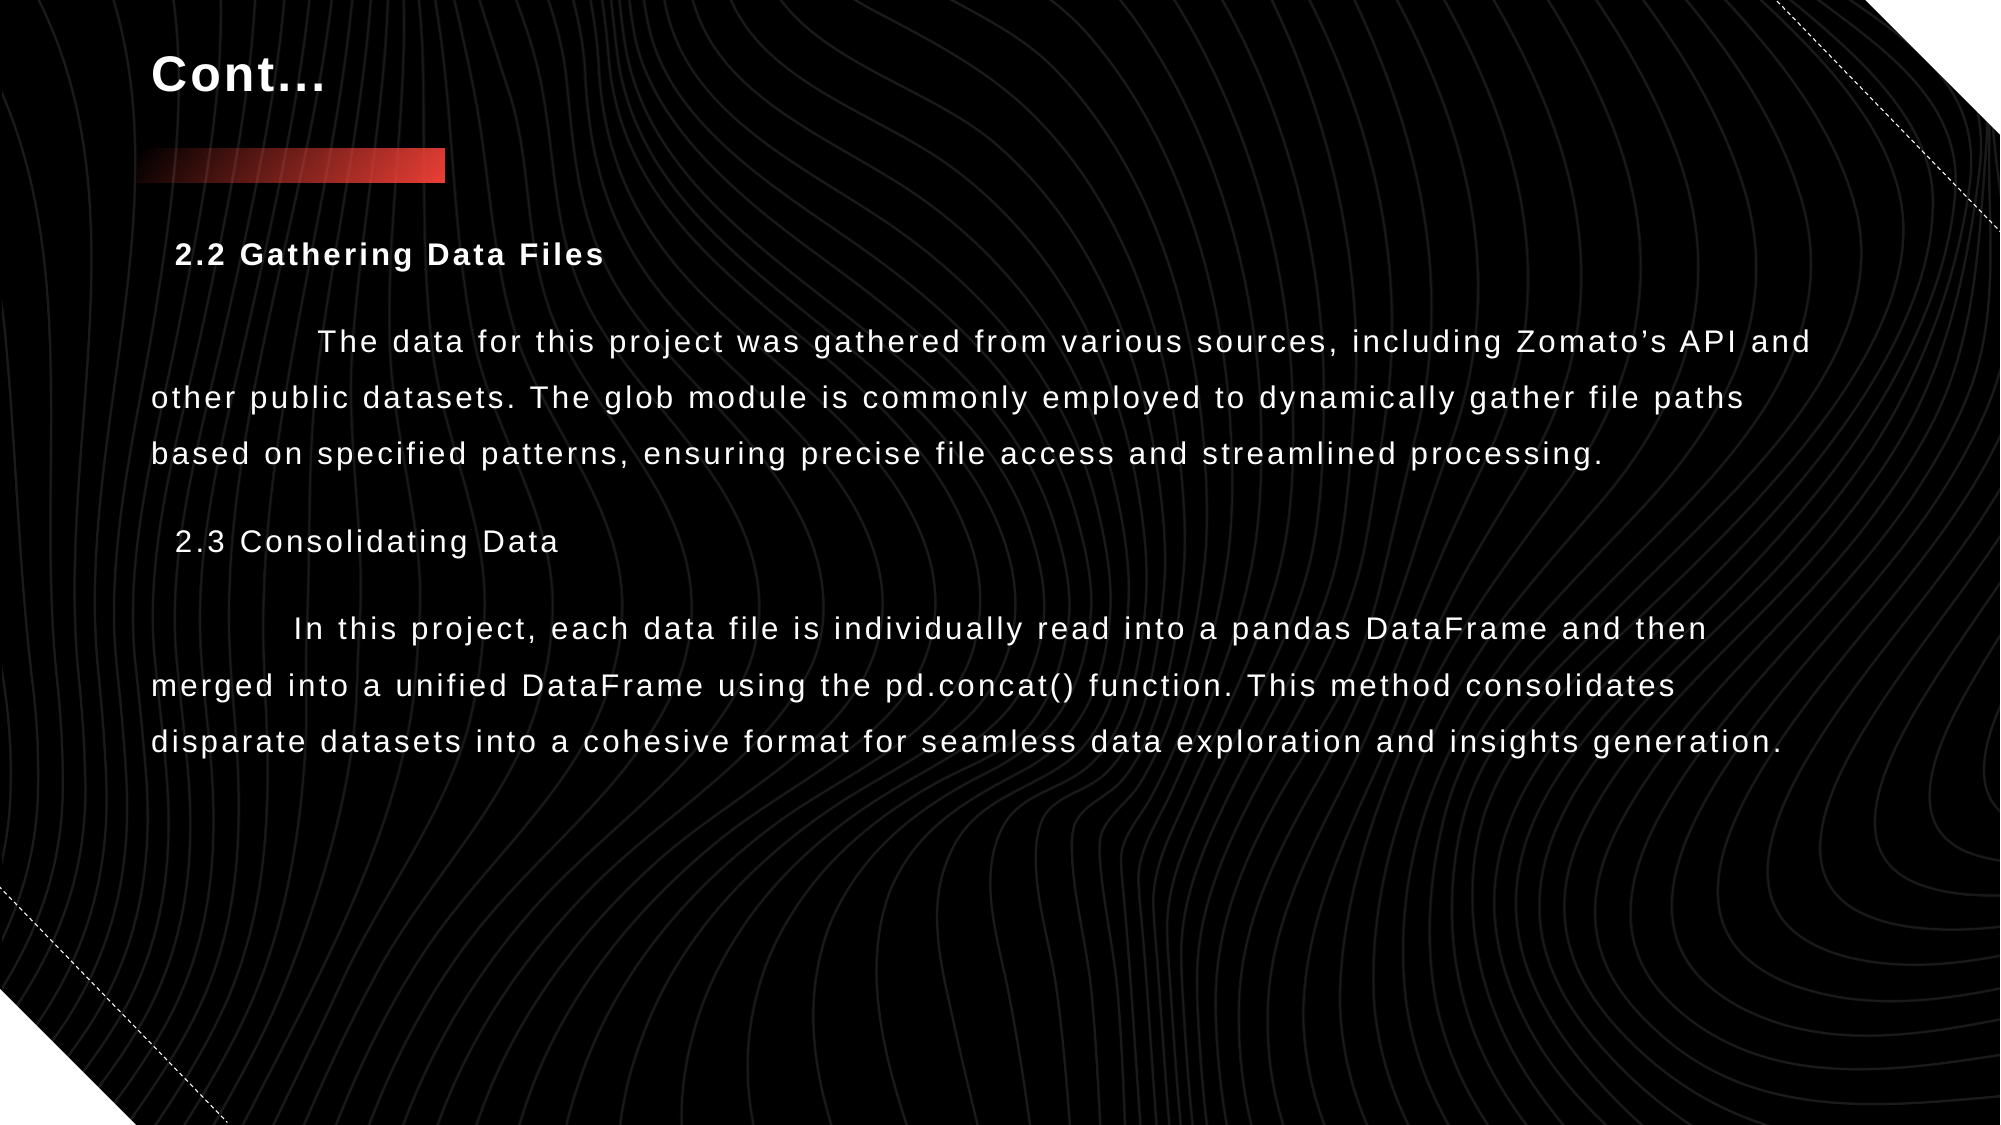

# Cont...
  2.2 Gathering Data Files
              The data for this project was gathered from various sources, including Zomato’s API and other public datasets. The glob module is commonly employed to dynamically gather file paths based on specified patterns, ensuring precise file access and streamlined processing.
  2.3 Consolidating Data
            In this project, each data file is individually read into a pandas DataFrame and then merged into a unified DataFrame using the pd.concat() function. This method consolidates disparate datasets into a cohesive format for seamless data exploration and insights generation.